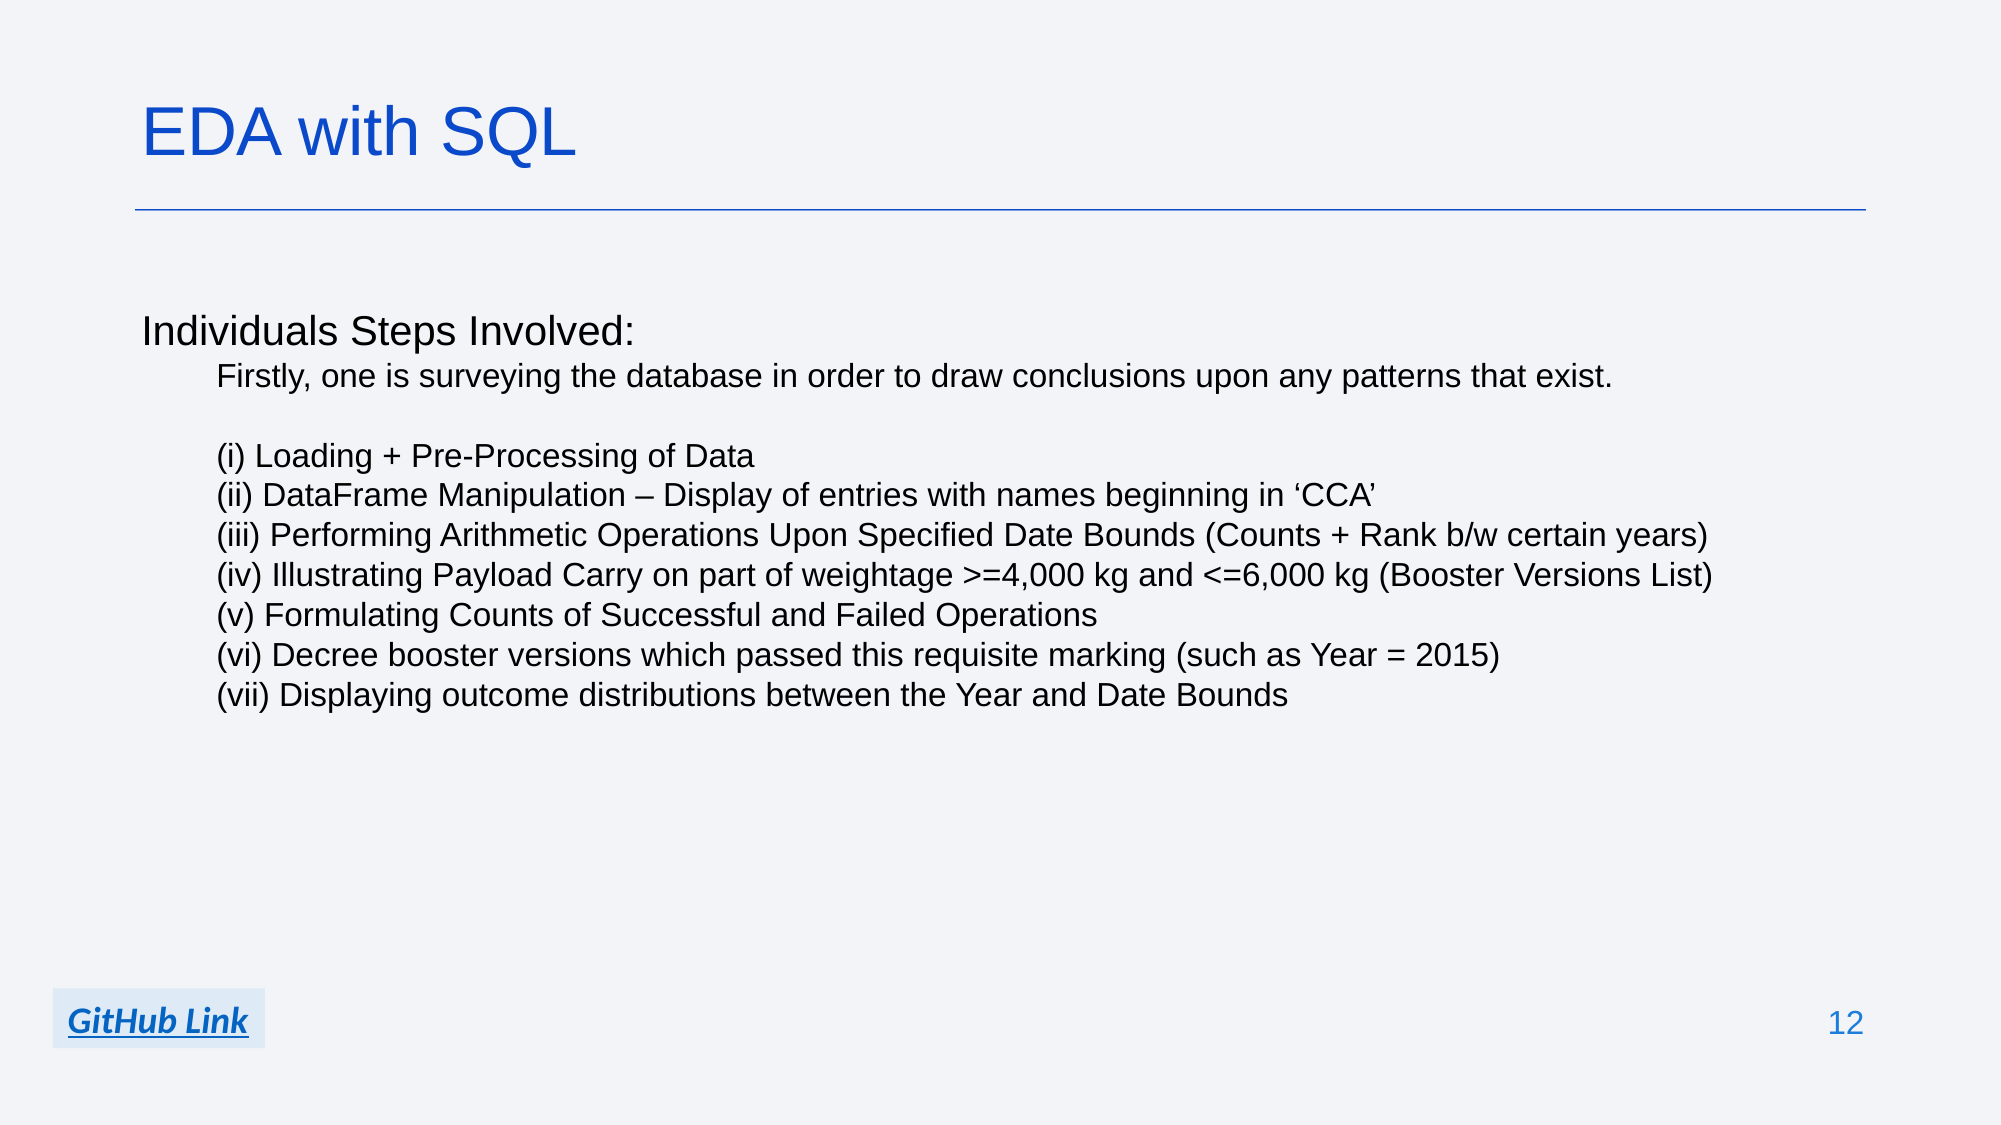

EDA with SQL
Individuals Steps Involved:
Firstly, one is surveying the database in order to draw conclusions upon any patterns that exist.

(i) Loading + Pre-Processing of Data
(ii) DataFrame Manipulation – Display of entries with names beginning in ‘CCA’
(iii) Performing Arithmetic Operations Upon Specified Date Bounds (Counts + Rank b/w certain years)
(iv) Illustrating Payload Carry on part of weightage >=4,000 kg and <=6,000 kg (Booster Versions List)
(v) Formulating Counts of Successful and Failed Operations
(vi) Decree booster versions which passed this requisite marking (such as Year = 2015)
(vii) Displaying outcome distributions between the Year and Date Bounds

12
GitHub Link